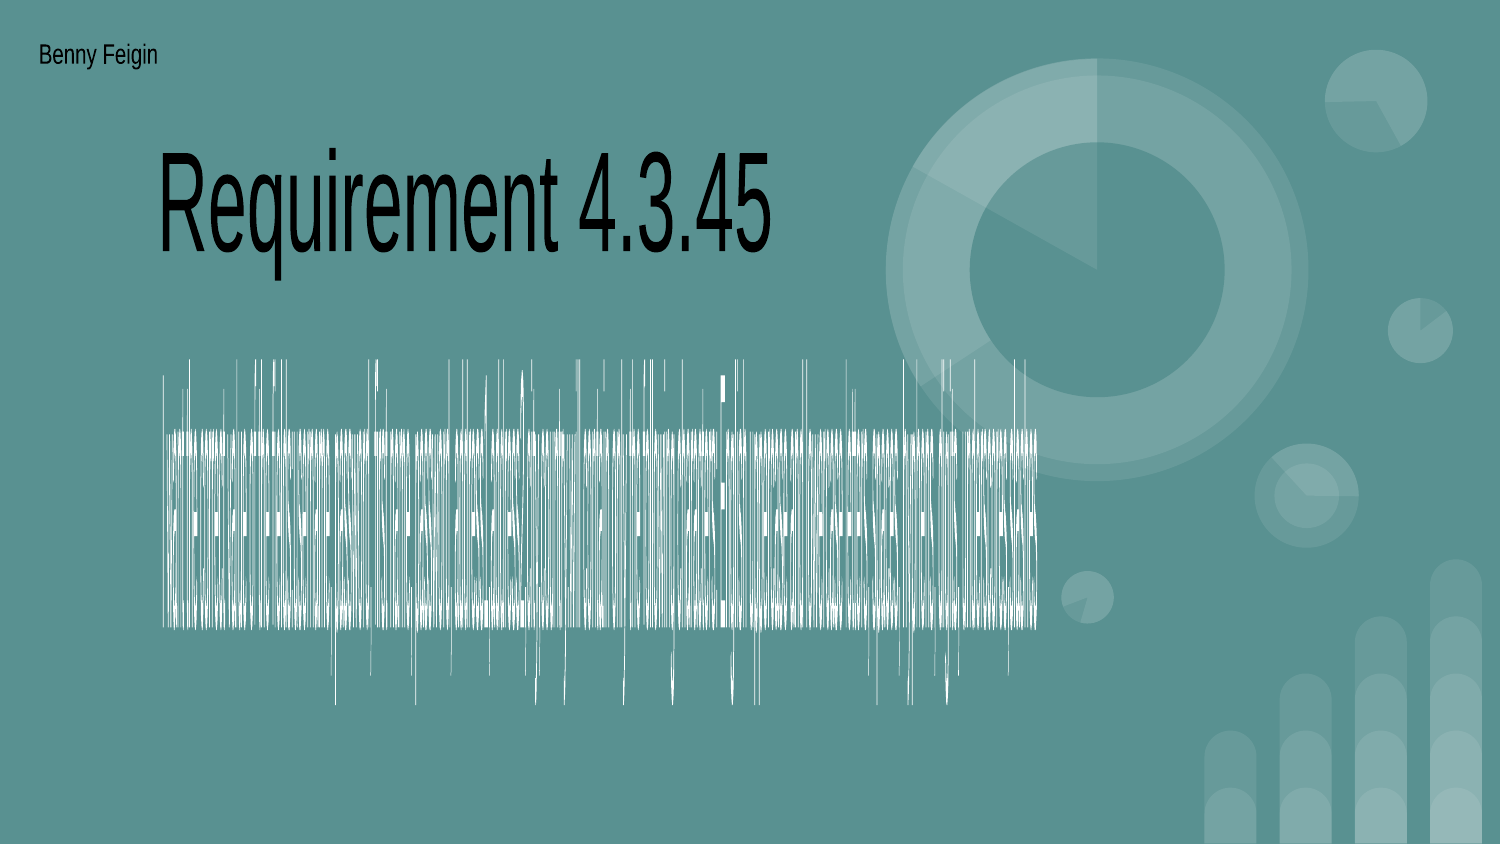

Benny Feigin
Requirement 4.3.45
I want the correct value of the fields:
username, password, first name, password,
address1,address2,city,country.
will contain only the following characters:
English uppercase and lowercase letters,
spaces, hyphens, digits, underscores,slashes